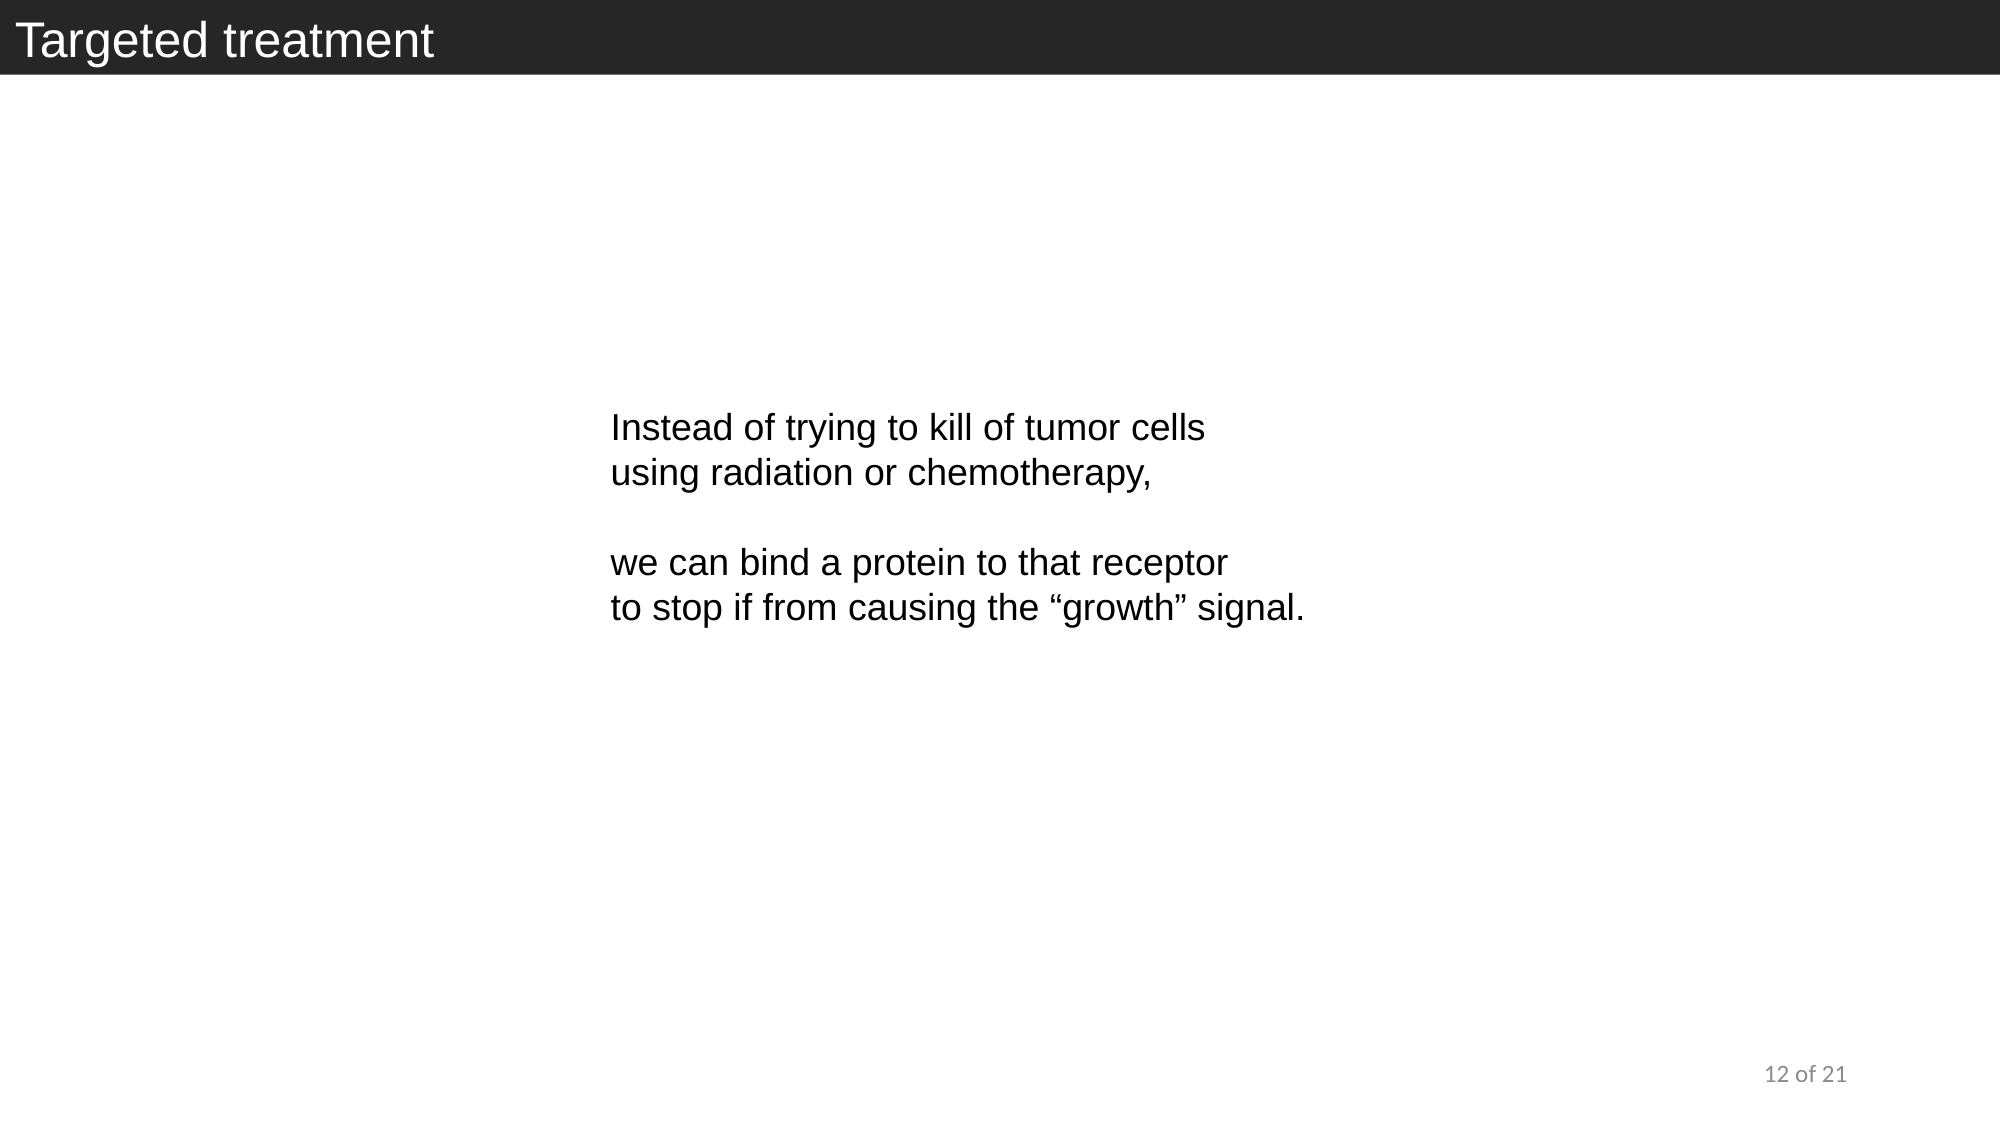

Targeted treatment
Instead of trying to kill of tumor cells
using radiation or chemotherapy,

we can bind a protein to that receptor
to stop if from causing the “growth” signal.
12 of 21